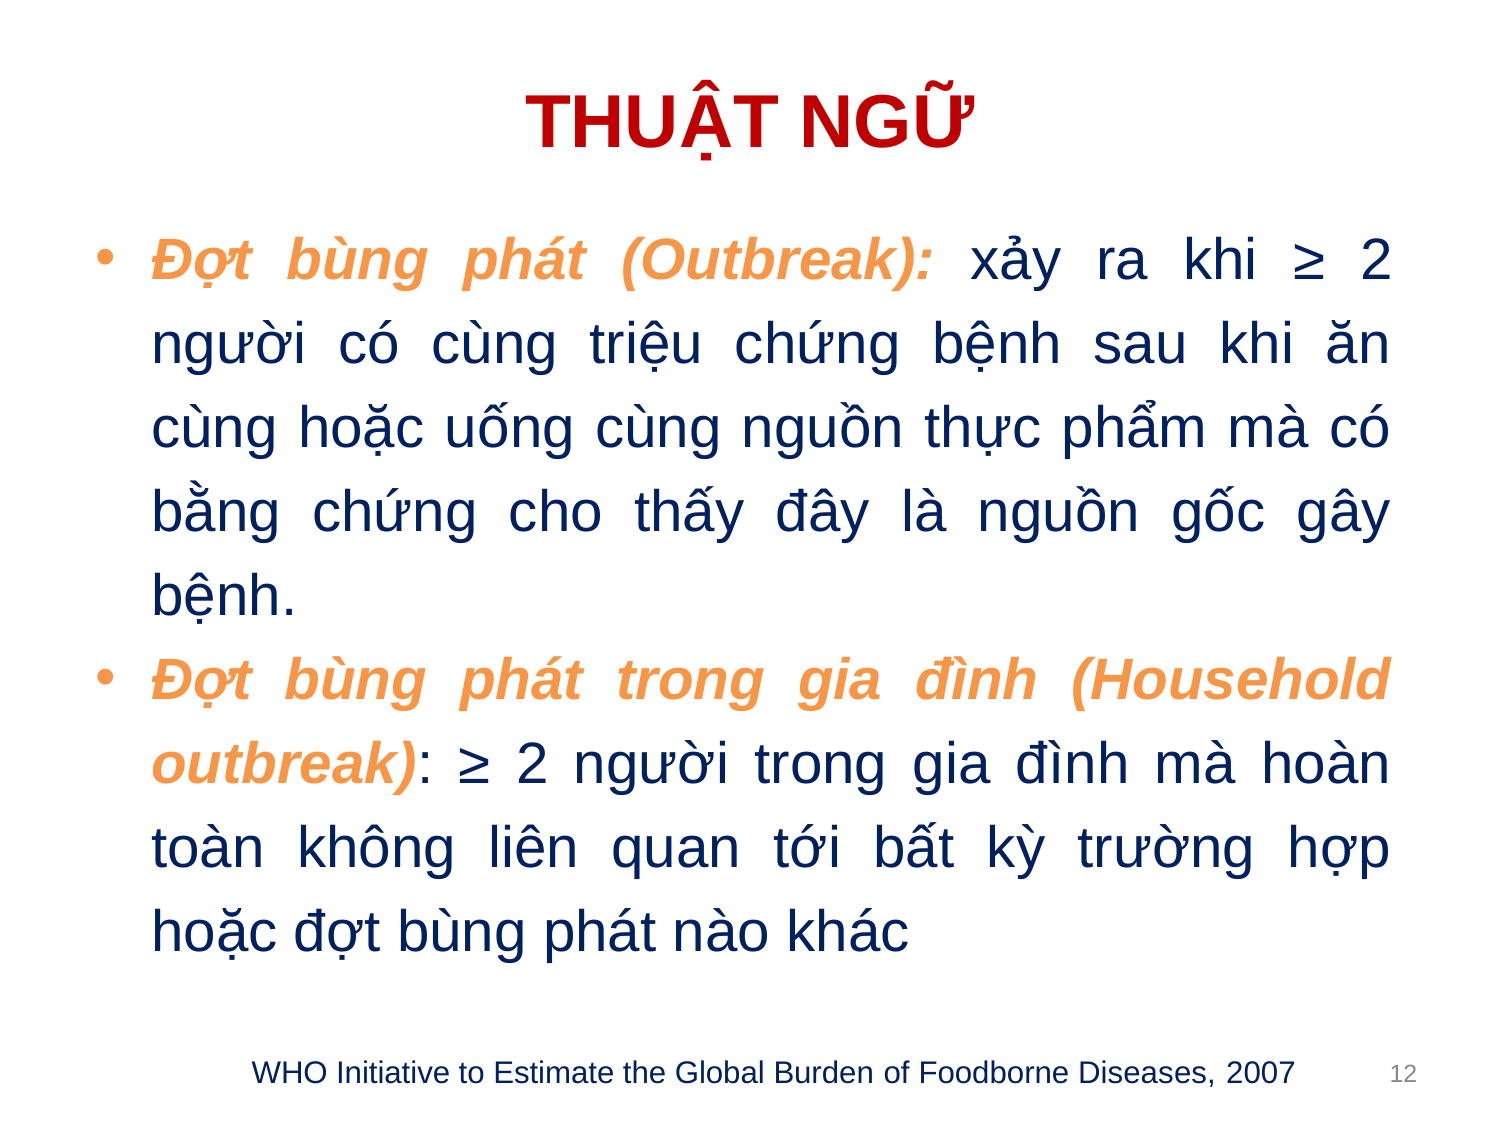

THUẬT NGỮ
Đợt bùng phát (Outbreak): xảy ra khi ≥ 2 người có cùng triệu chứng bệnh sau khi ăn cùng hoặc uống cùng nguồn thực phẩm mà có bằng chứng cho thấy đây là nguồn gốc gây bệnh.
Đợt bùng phát trong gia đình (Household outbreak): ≥ 2 người trong gia đình mà hoàn toàn không liên quan tới bất kỳ trường hợp hoặc đợt bùng phát nào khác
WHO Initiative to Estimate the Global Burden of Foodborne Diseases, 2007
12